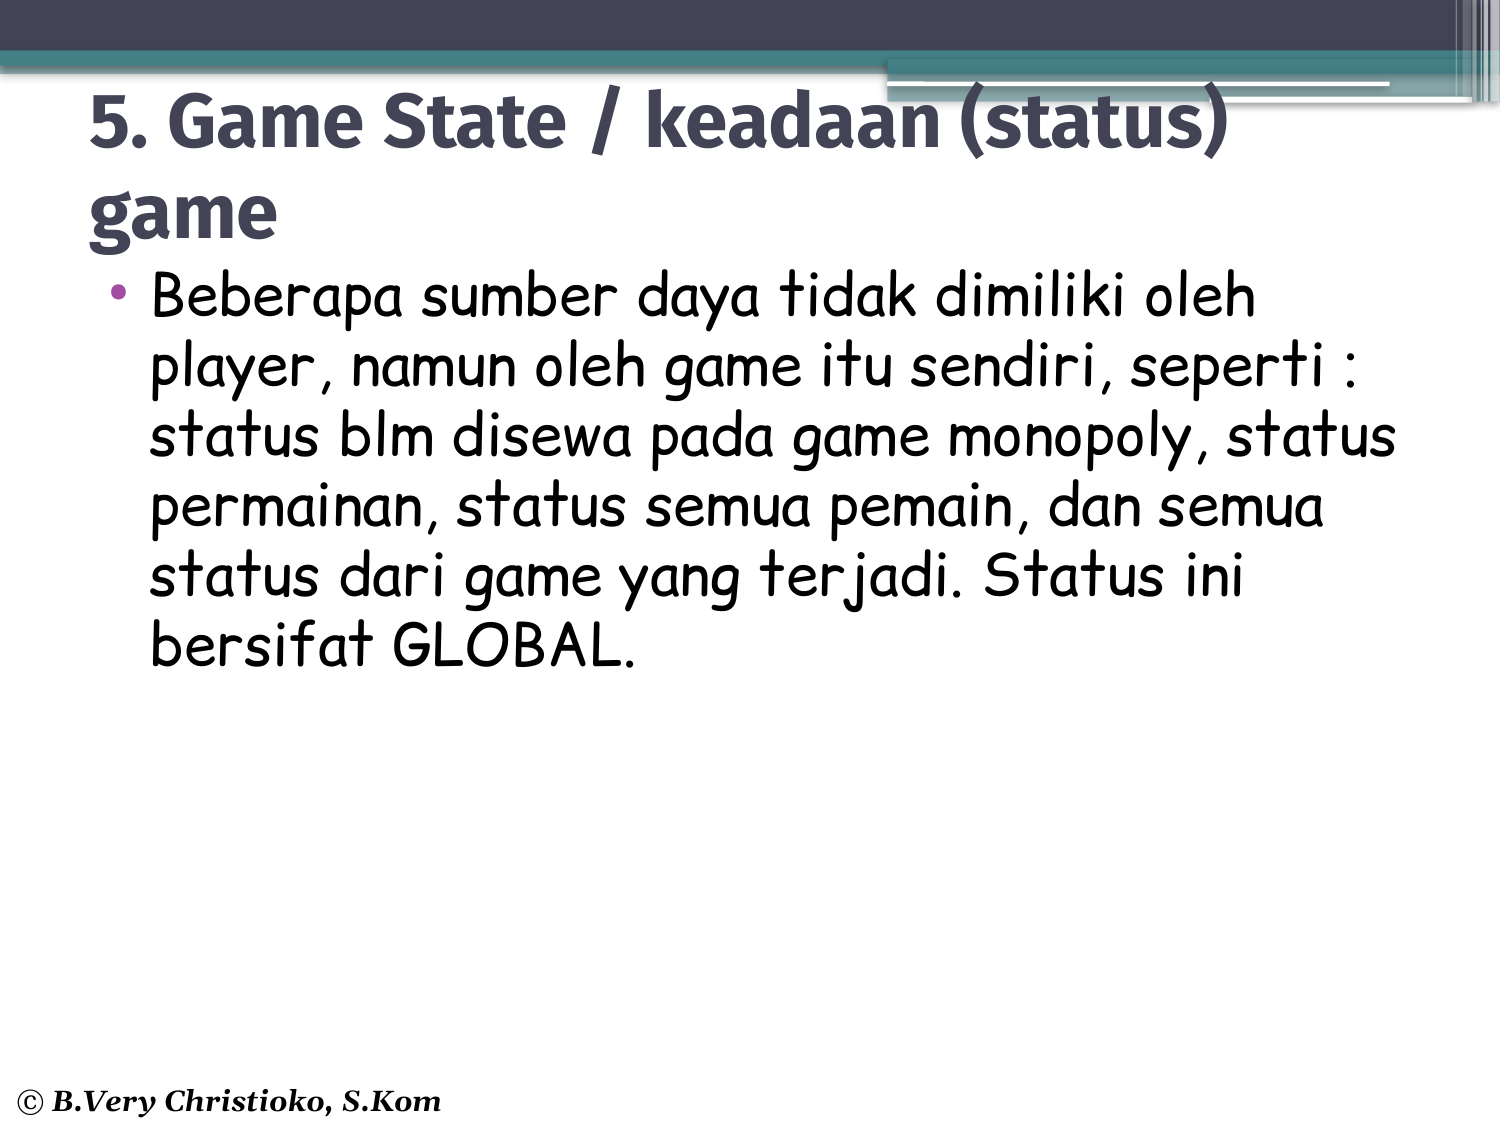

# 5. Game State / keadaan (status) game
Beberapa sumber daya tidak dimiliki oleh player, namun oleh game itu sendiri, seperti : status blm disewa pada game monopoly, status permainan, status semua pemain, dan semua status dari game yang terjadi. Status ini bersifat GLOBAL.

© B.Very Christioko, S.Kom